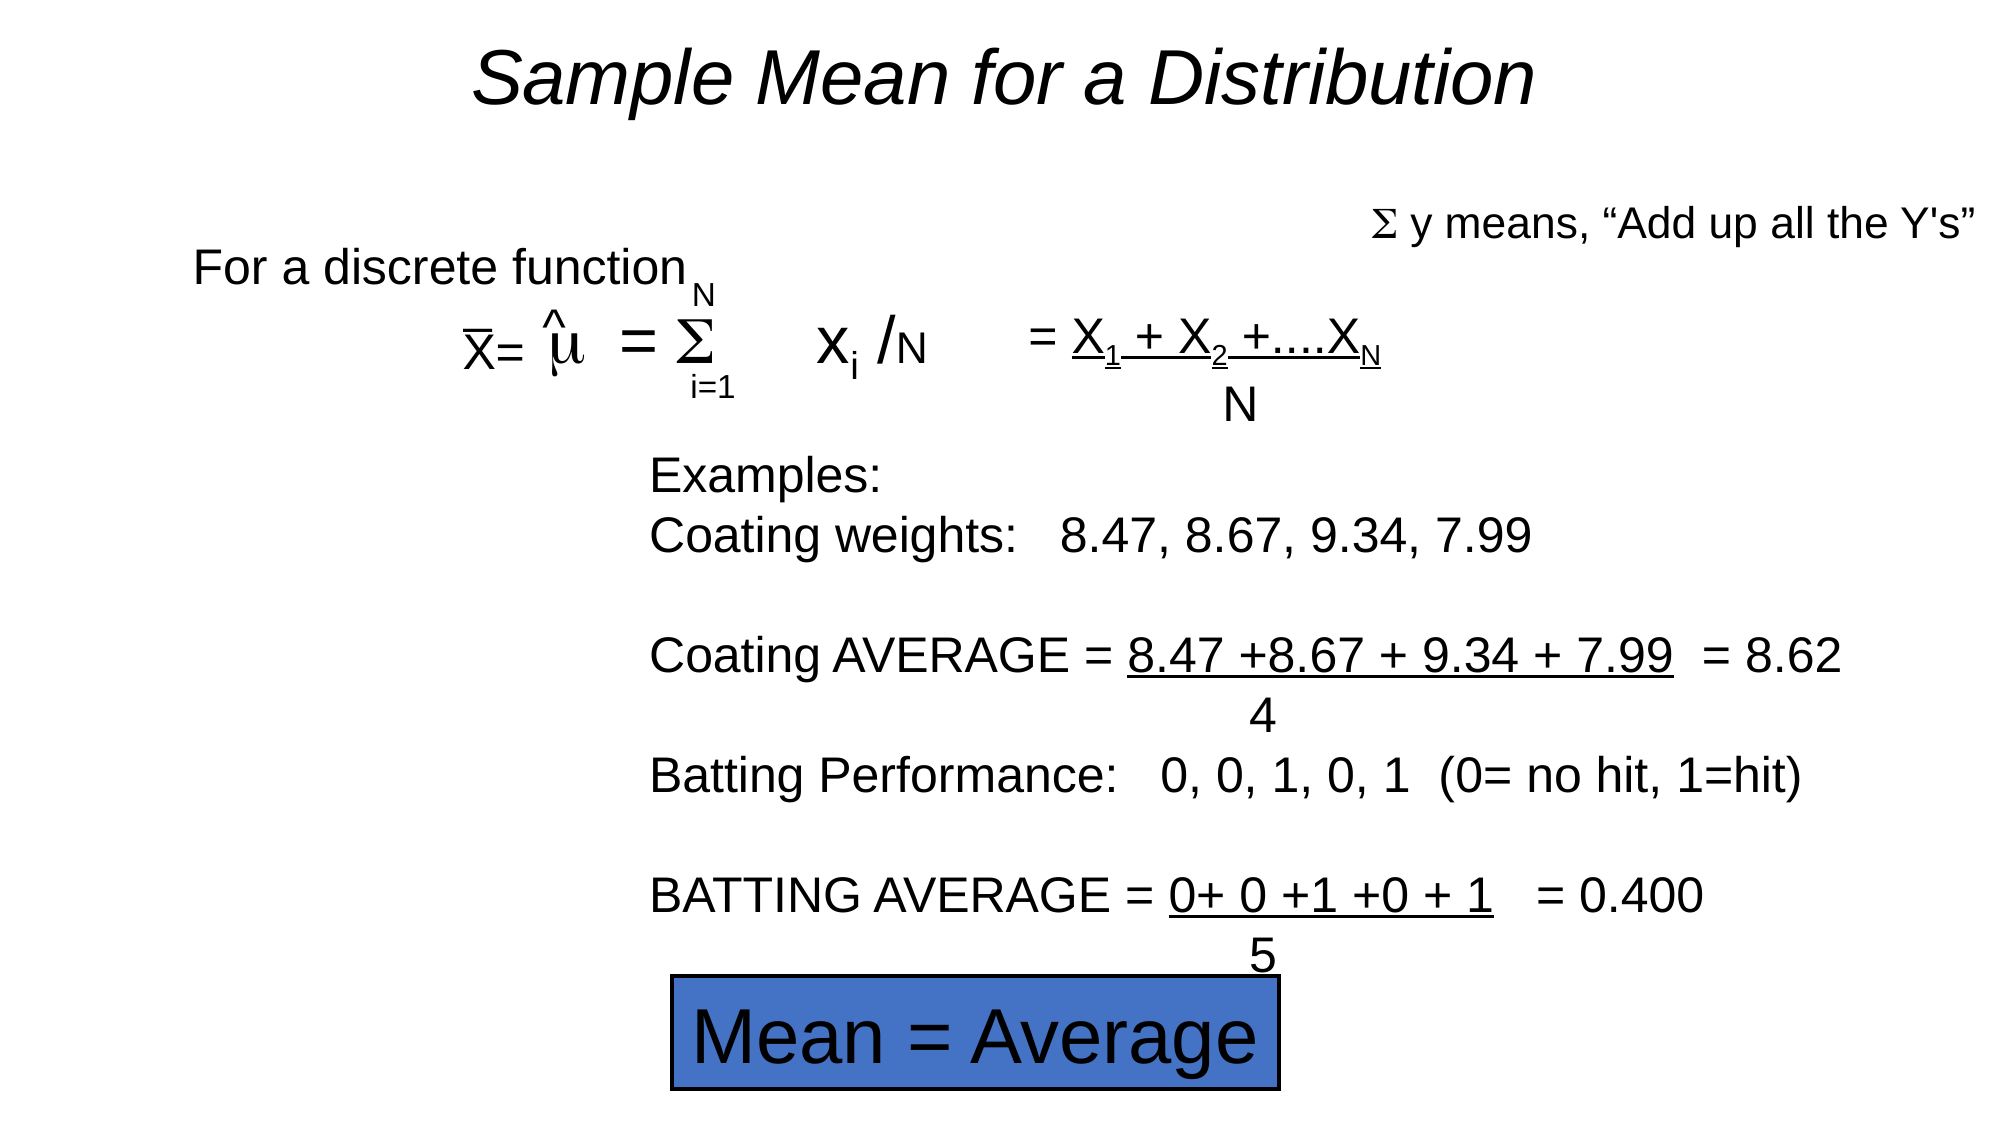

Sample Mean for a Distribution
Σ y means, “Add up all the Y's”
For a discrete function
N
μ = Σ   xi /N
      = X1 + X2 +....XN
	                N
i=1
_
^
X=
Examples:
Coating weights:   8.47, 8.67, 9.34, 7.99

Coating AVERAGE = 8.47 +8.67 + 9.34 + 7.99  = 8.62
				4
Batting Performance:   0, 0, 1, 0, 1  (0= no hit, 1=hit)

BATTING AVERAGE = 0+ 0 +1 +0 + 1   = 0.400
				5

Mean = Average